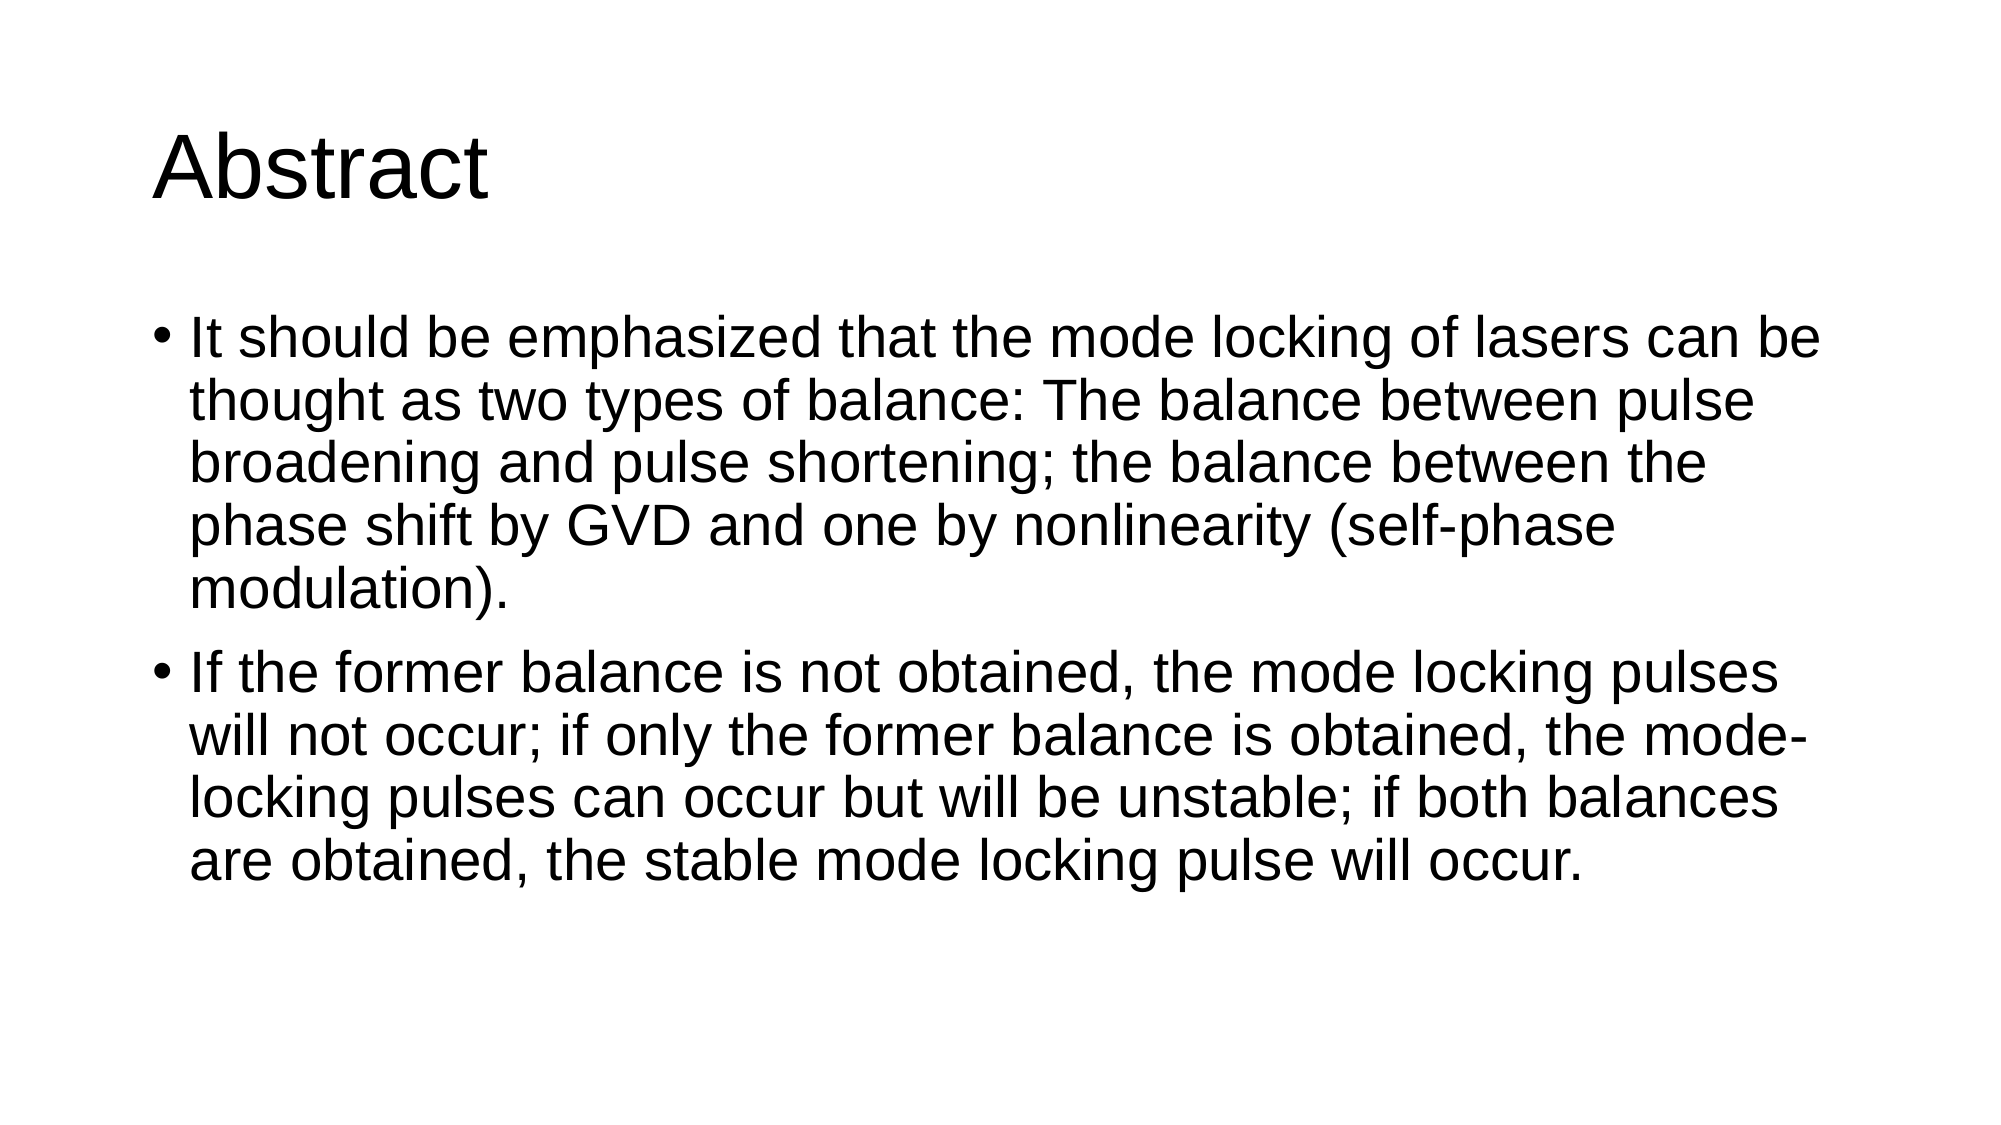

# Abstract
It should be emphasized that the mode locking of lasers can be thought as two types of balance: The balance between pulse broadening and pulse shortening; the balance between the phase shift by GVD and one by nonlinearity (self-phase modulation).
If the former balance is not obtained, the mode locking pulses will not occur; if only the former balance is obtained, the mode-locking pulses can occur but will be unstable; if both balances are obtained, the stable mode locking pulse will occur.